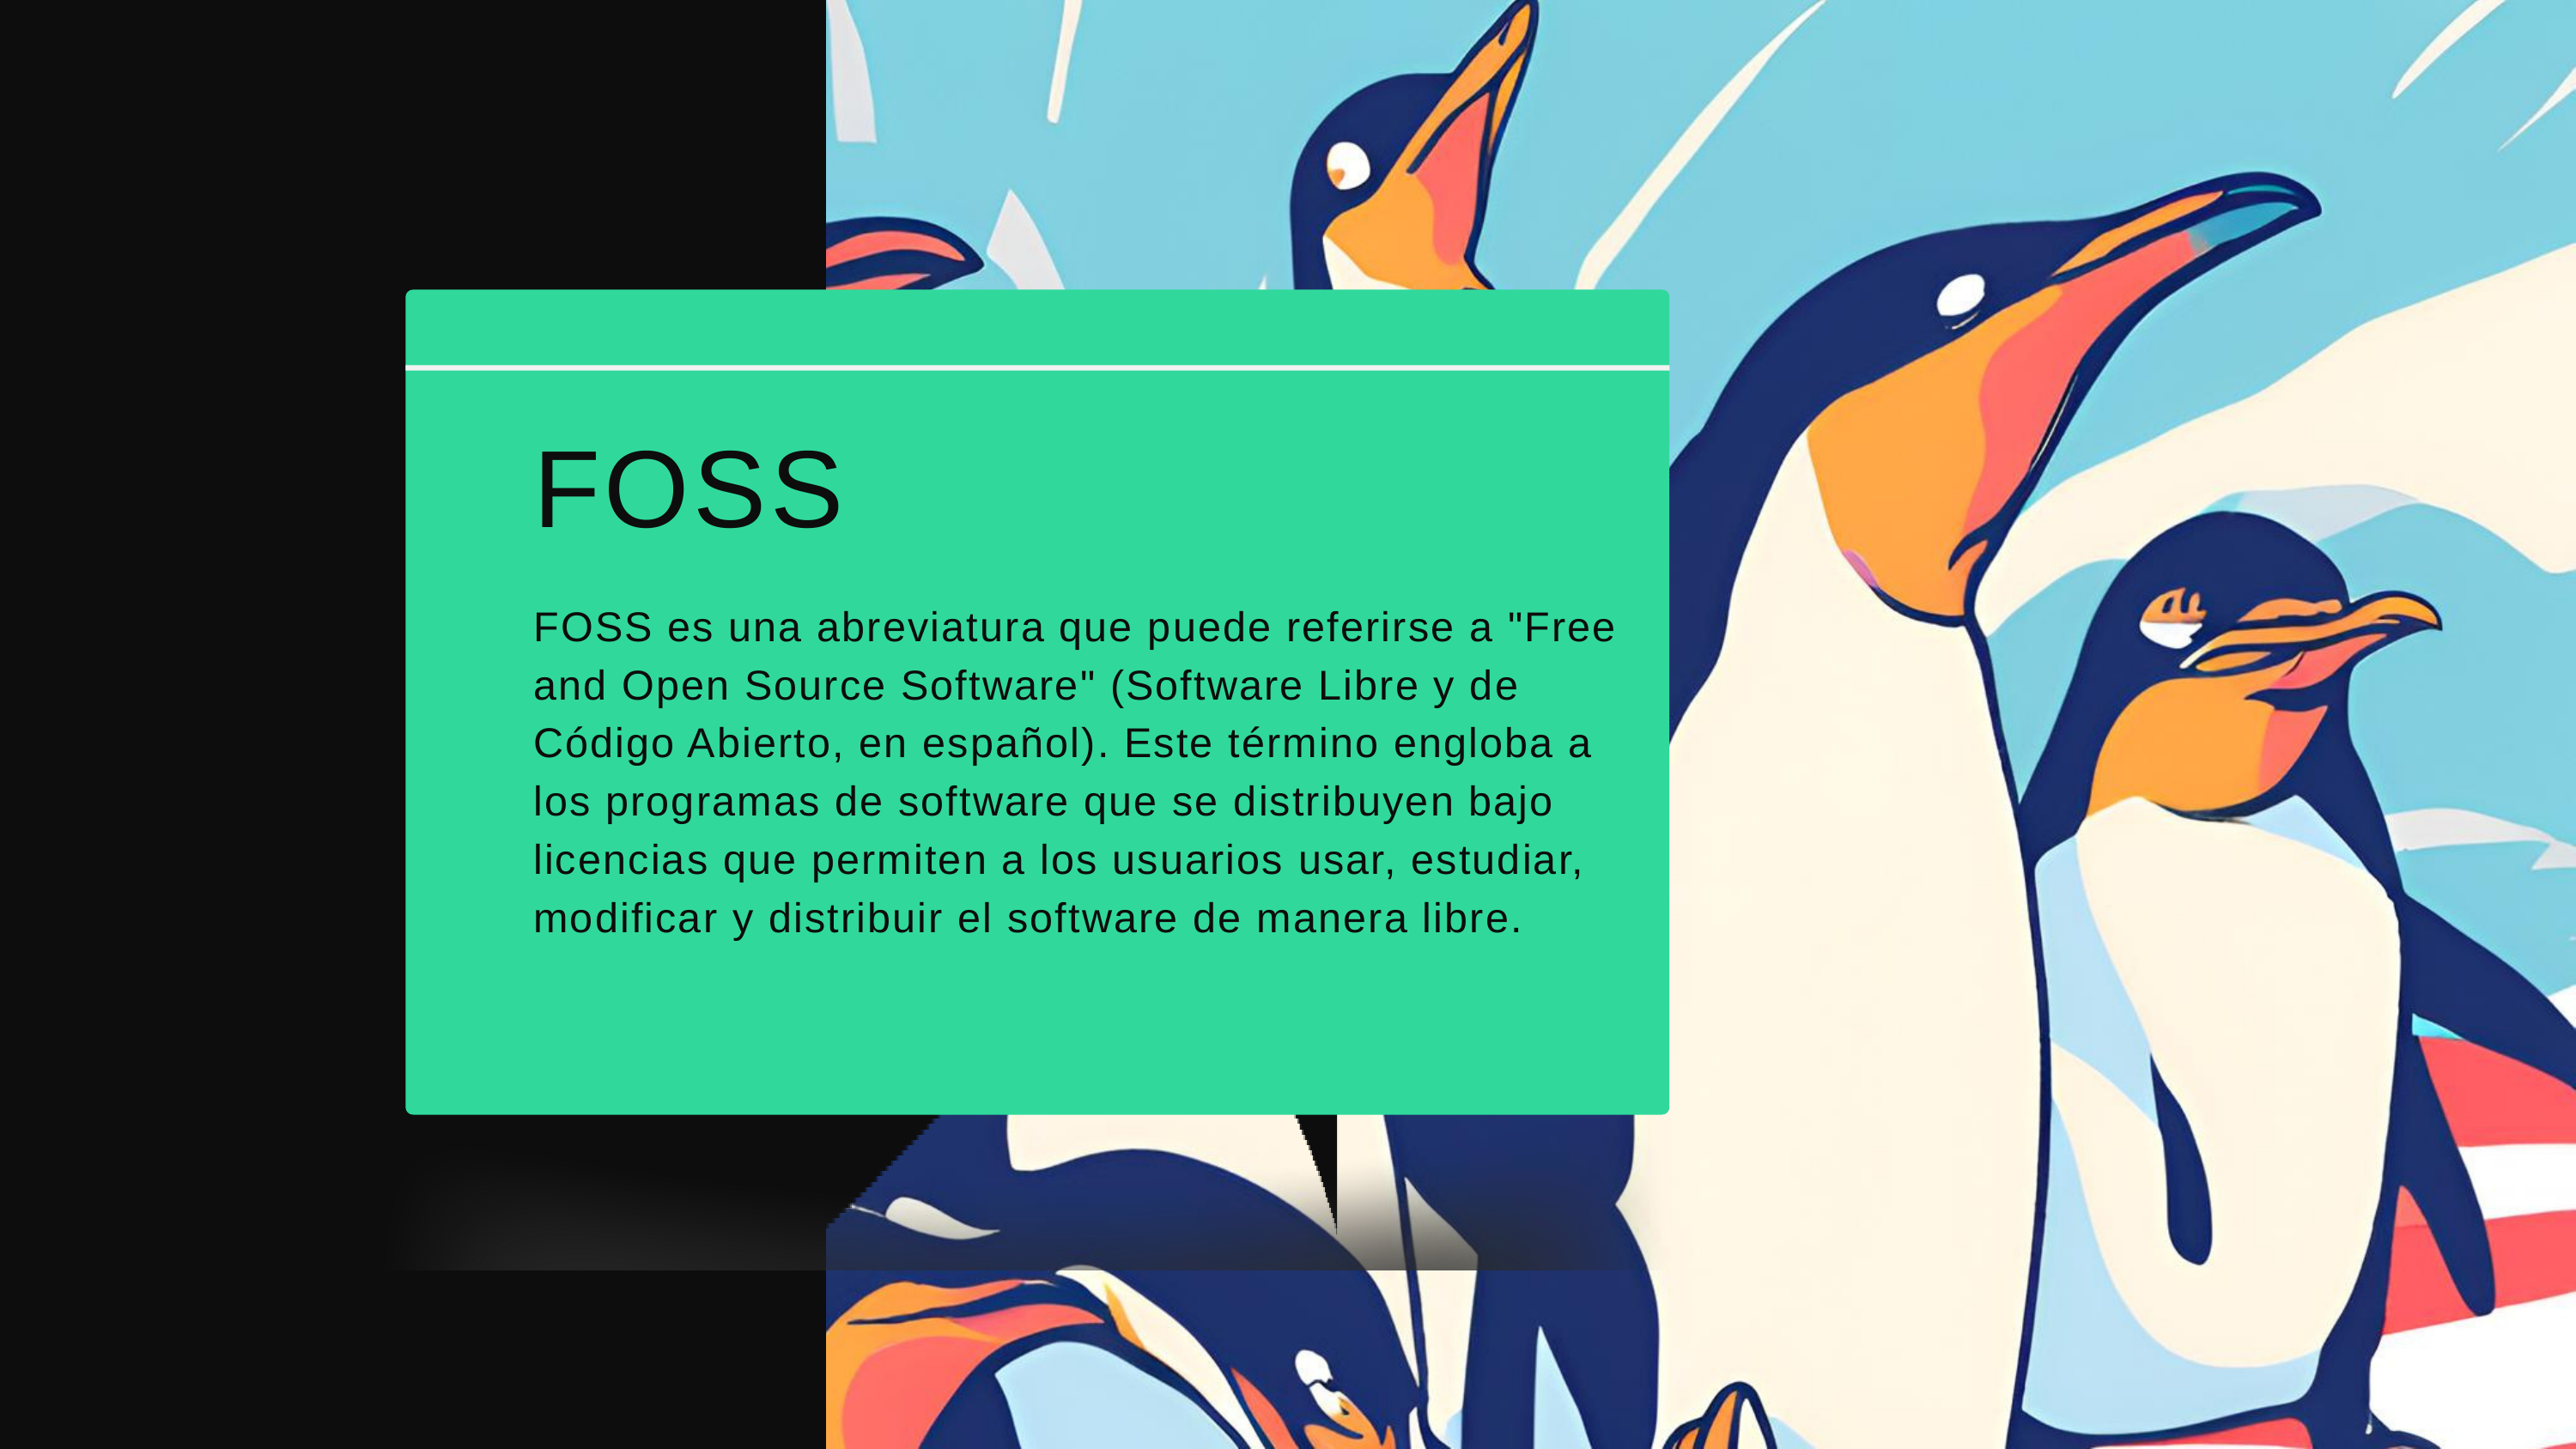

FOSS
FOSS es una abreviatura que puede referirse a "Free and Open Source Software" (Software Libre y de Código Abierto, en español). Este término engloba a los programas de software que se distribuyen bajo licencias que permiten a los usuarios usar, estudiar, modificar y distribuir el software de manera libre.